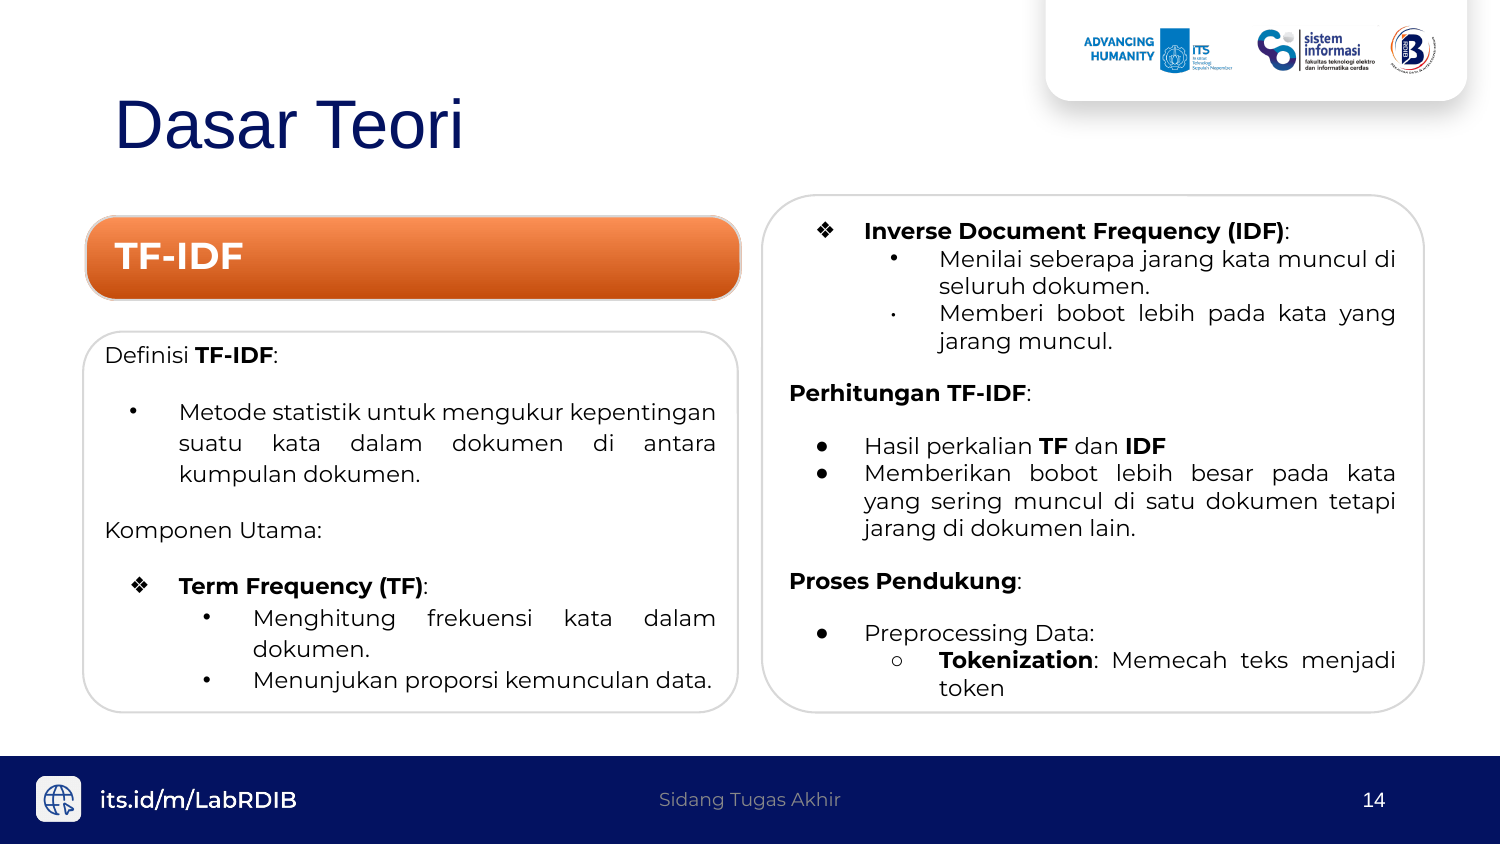

# Dasar Teori
Inverse Document Frequency (IDF):
Menilai seberapa jarang kata muncul di seluruh dokumen.
Memberi bobot lebih pada kata yang jarang muncul.
Perhitungan TF-IDF:
Hasil perkalian TF dan IDF
Memberikan bobot lebih besar pada kata yang sering muncul di satu dokumen tetapi jarang di dokumen lain.
Proses Pendukung:
Preprocessing Data:
Tokenization: Memecah teks menjadi token
TF-IDF

Definisi TF-IDF:
Metode statistik untuk mengukur kepentingan suatu kata dalam dokumen di antara kumpulan dokumen.
Komponen Utama:
Term Frequency (TF):
Menghitung frekuensi kata dalam dokumen.
Menunjukan proporsi kemunculan data.

Sidang Tugas Akhir
14